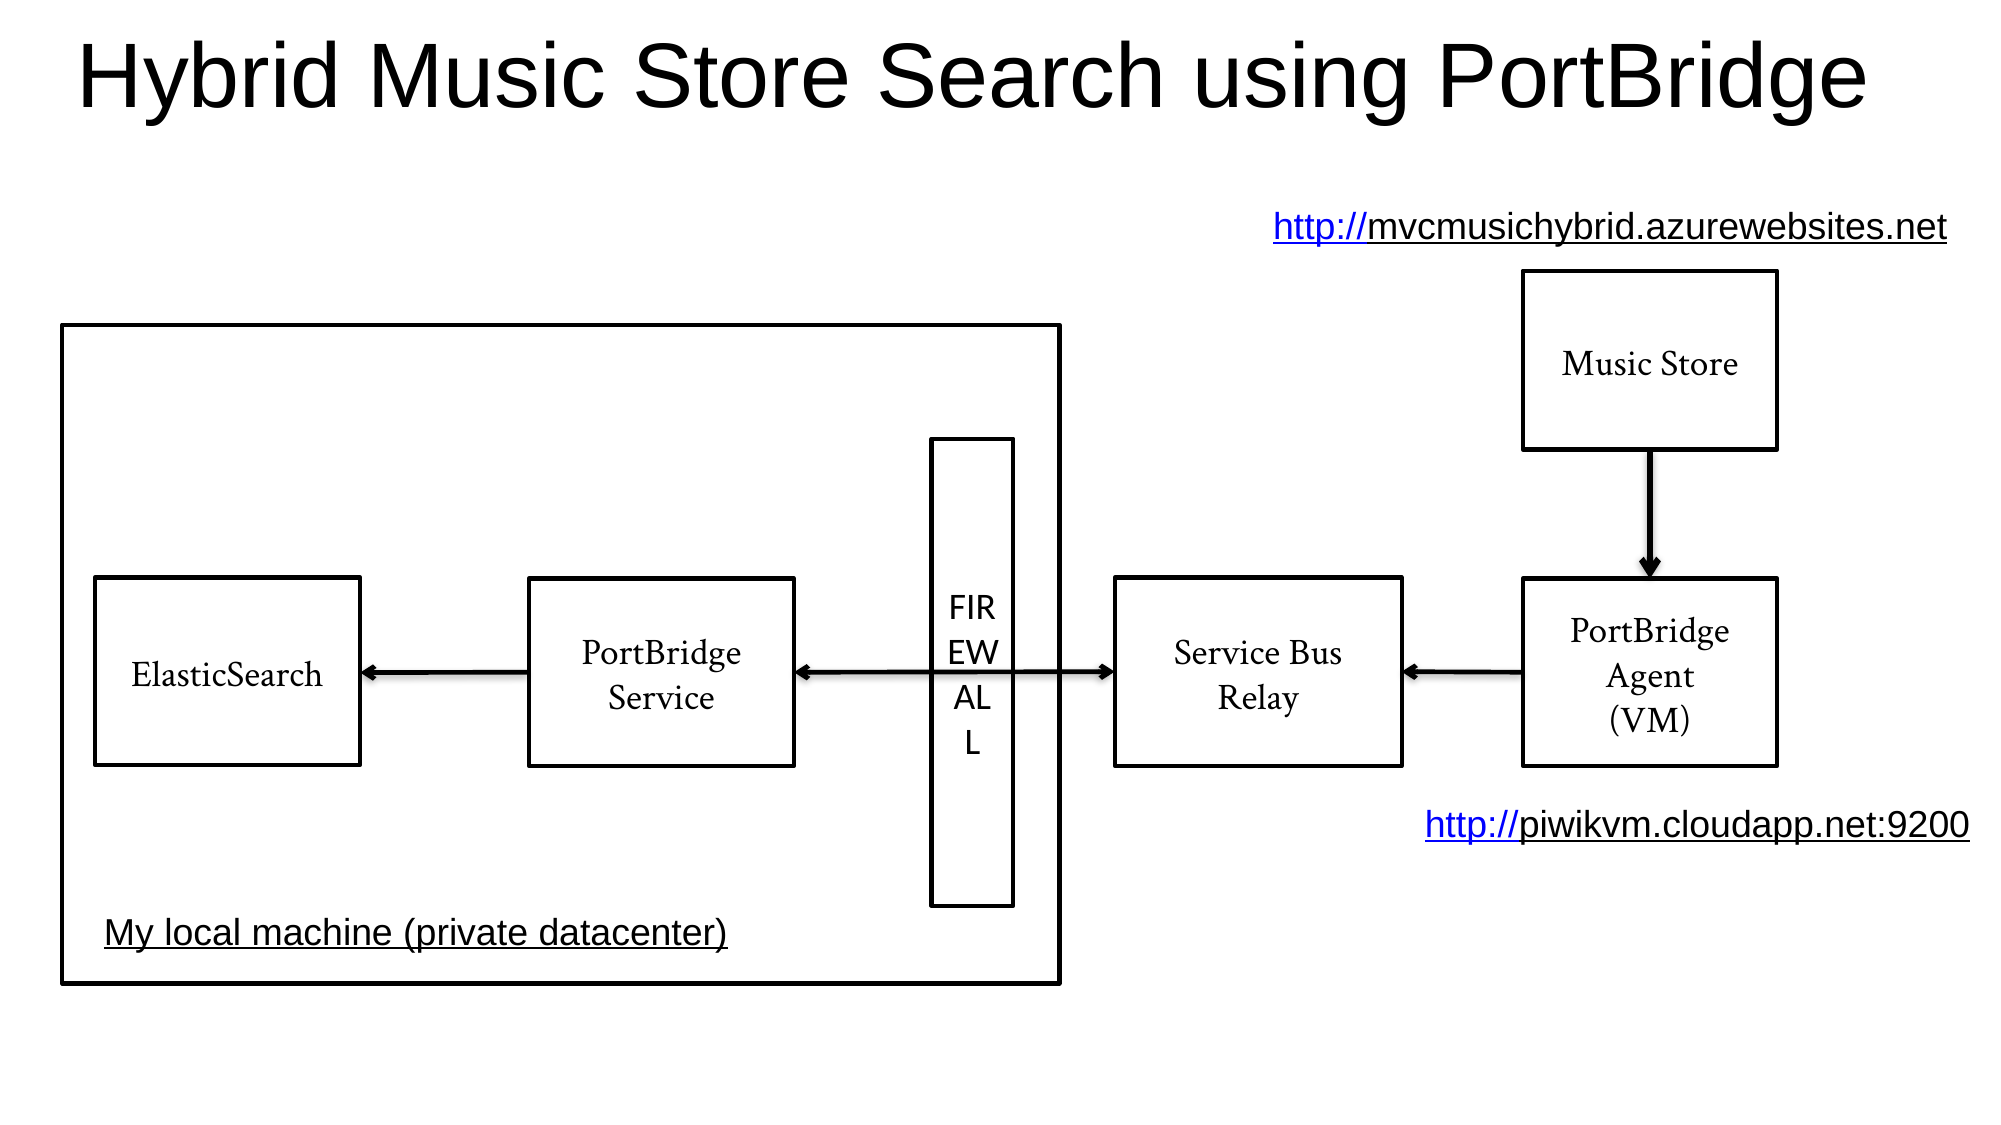

Hybrid Music Store Search using PortBridge
http://mvcmusichybrid.azurewebsites.net
Music Store

FIREWALL
ElasticSearch
Service Bus Relay
PortBridge Agent
(VM)
PortBridge Service
http://piwikvm.cloudapp.net:9200
My local machine (private datacenter)